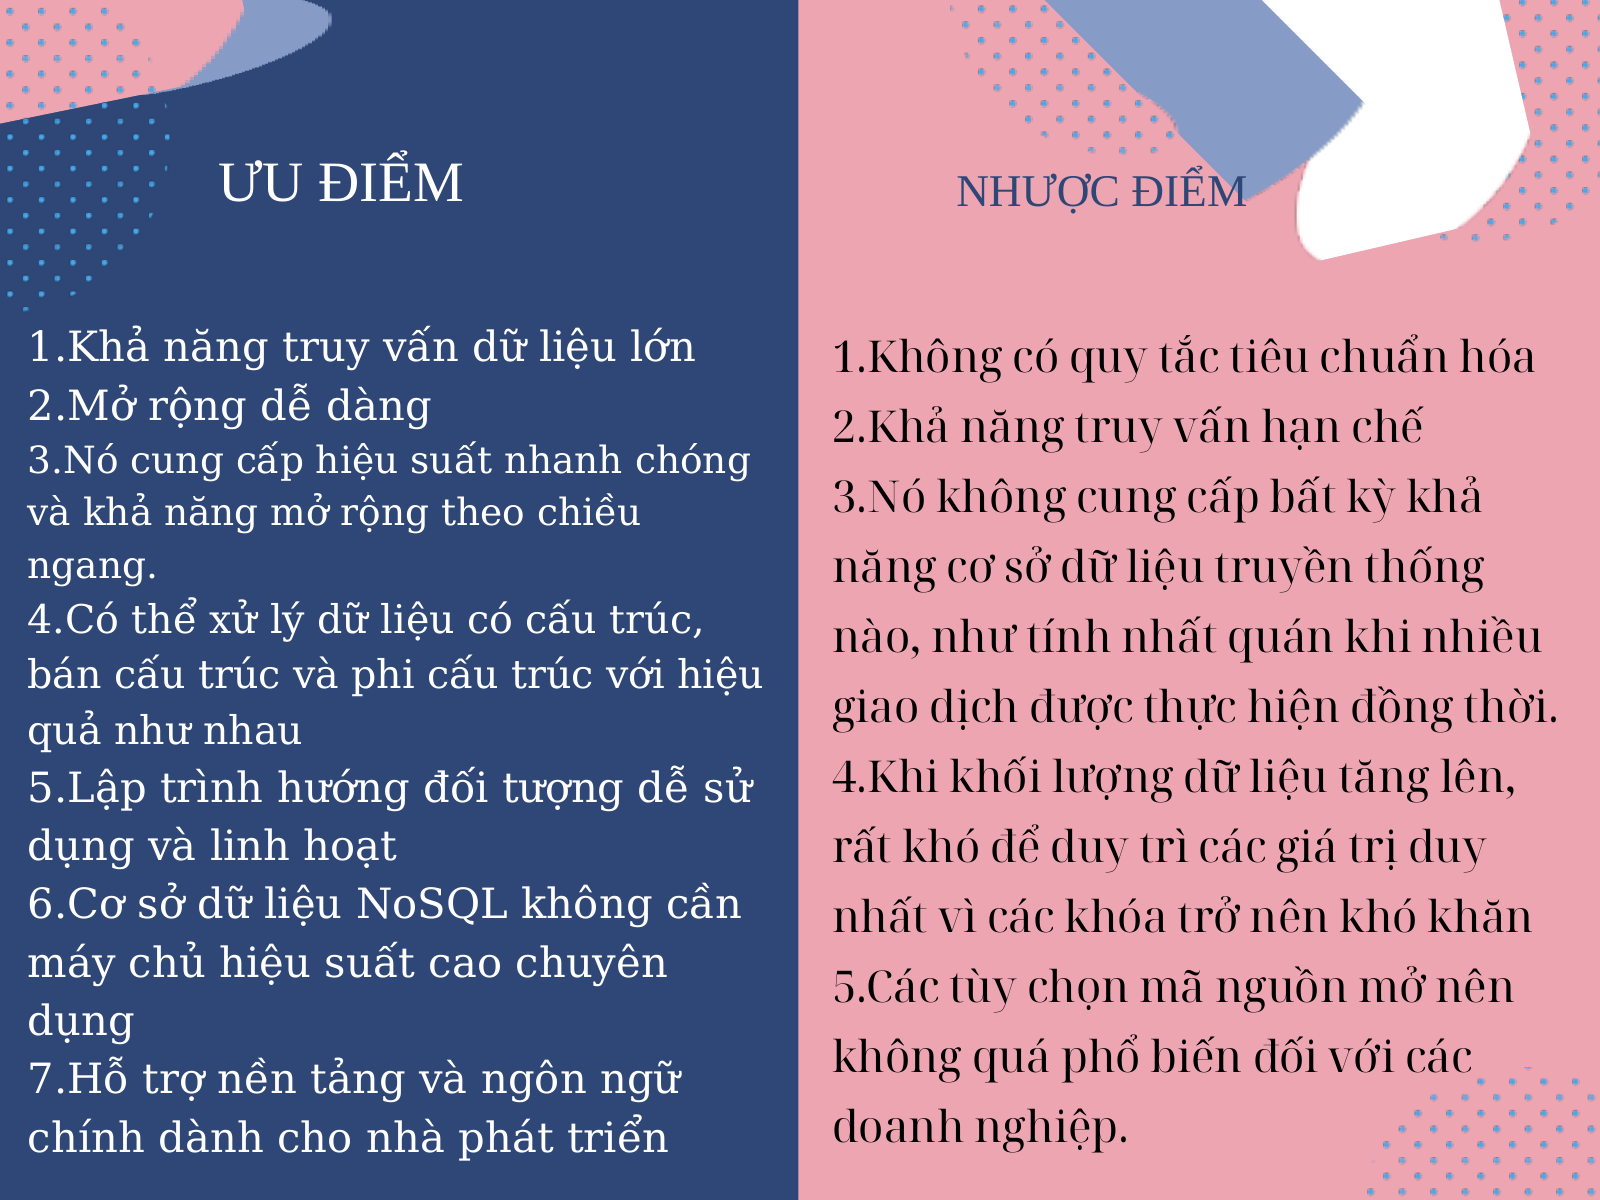

ƯU ĐIỂM
NHƯỢC ĐIỂM
1.Không có quy tắc tiêu chuẩn hóa
2.Khả năng truy vấn hạn chế
3.Nó không cung cấp bất kỳ khả năng cơ sở dữ liệu truyền thống nào, như tính nhất quán khi nhiều giao dịch được thực hiện đồng thời.
4.Khi khối lượng dữ liệu tăng lên, rất khó để duy trì các giá trị duy nhất vì các khóa trở nên khó khăn
5.Các tùy chọn mã nguồn mở nên không quá phổ biến đối với các doanh nghiệp.

1.Khả năng truy vấn dữ liệu lớn
2.Mở rộng dễ dàng
3.Nó cung cấp hiệu suất nhanh chóng và khả năng mở rộng theo chiều ngang.
4.Có thể xử lý dữ liệu có cấu trúc, bán cấu trúc và phi cấu trúc với hiệu quả như nhau
5.Lập trình hướng đối tượng dễ sử dụng và linh hoạt
6.Cơ sở dữ liệu NoSQL không cần máy chủ hiệu suất cao chuyên dụng
7.Hỗ trợ nền tảng và ngôn ngữ chính dành cho nhà phát triển